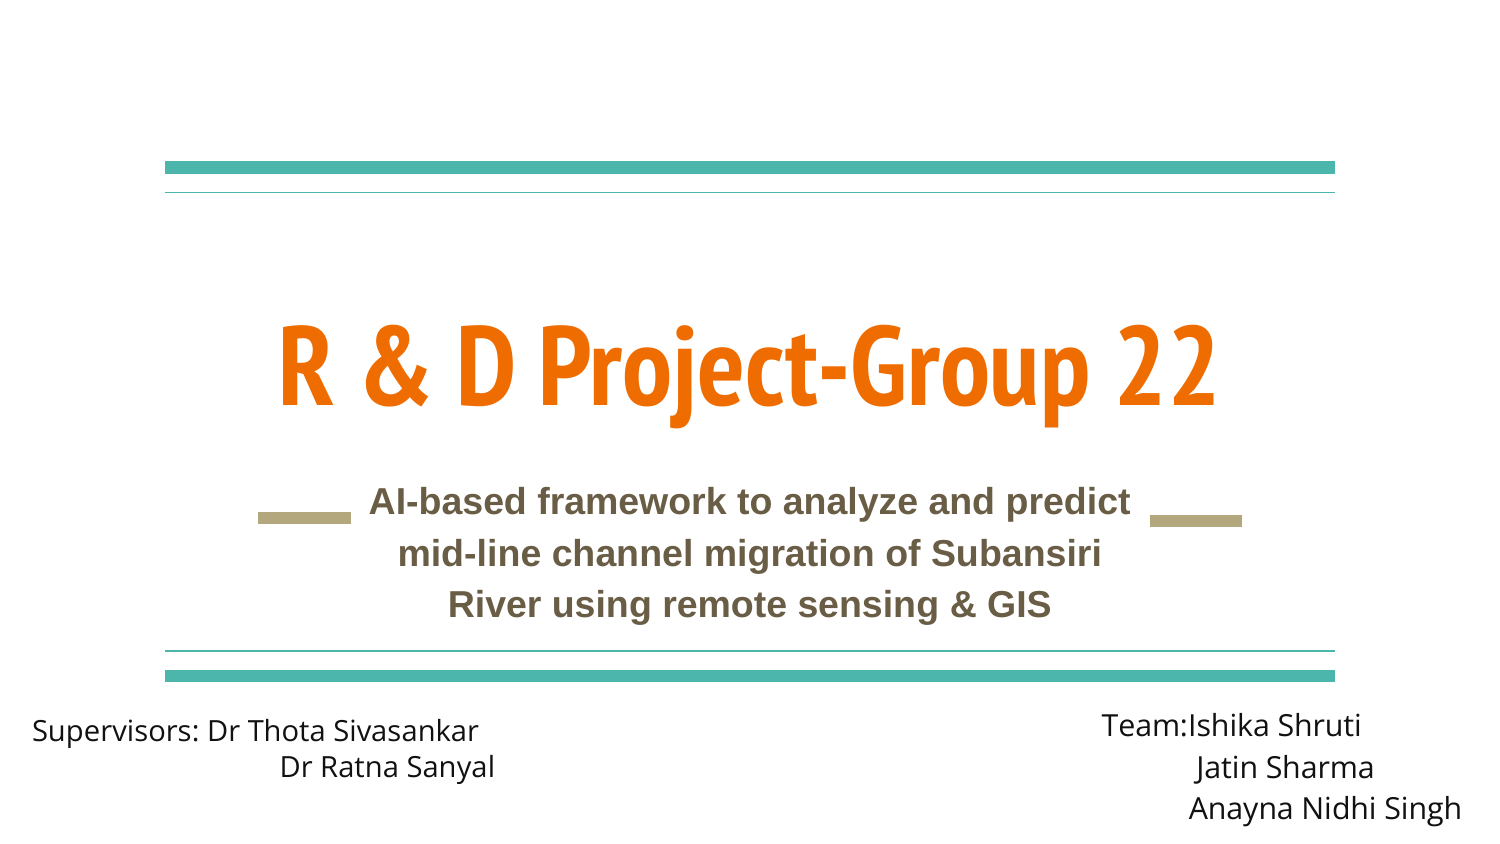

# R & D Project-Group 22
AI-based framework to analyze and predict mid-line channel migration of Subansiri River using remote sensing & GIS
Team:Ishika Shruti
   Jatin Sharma
  Anayna Nidhi Singh
Supervisors: Dr Thota Sivasankar
	             Dr Ratna Sanyal